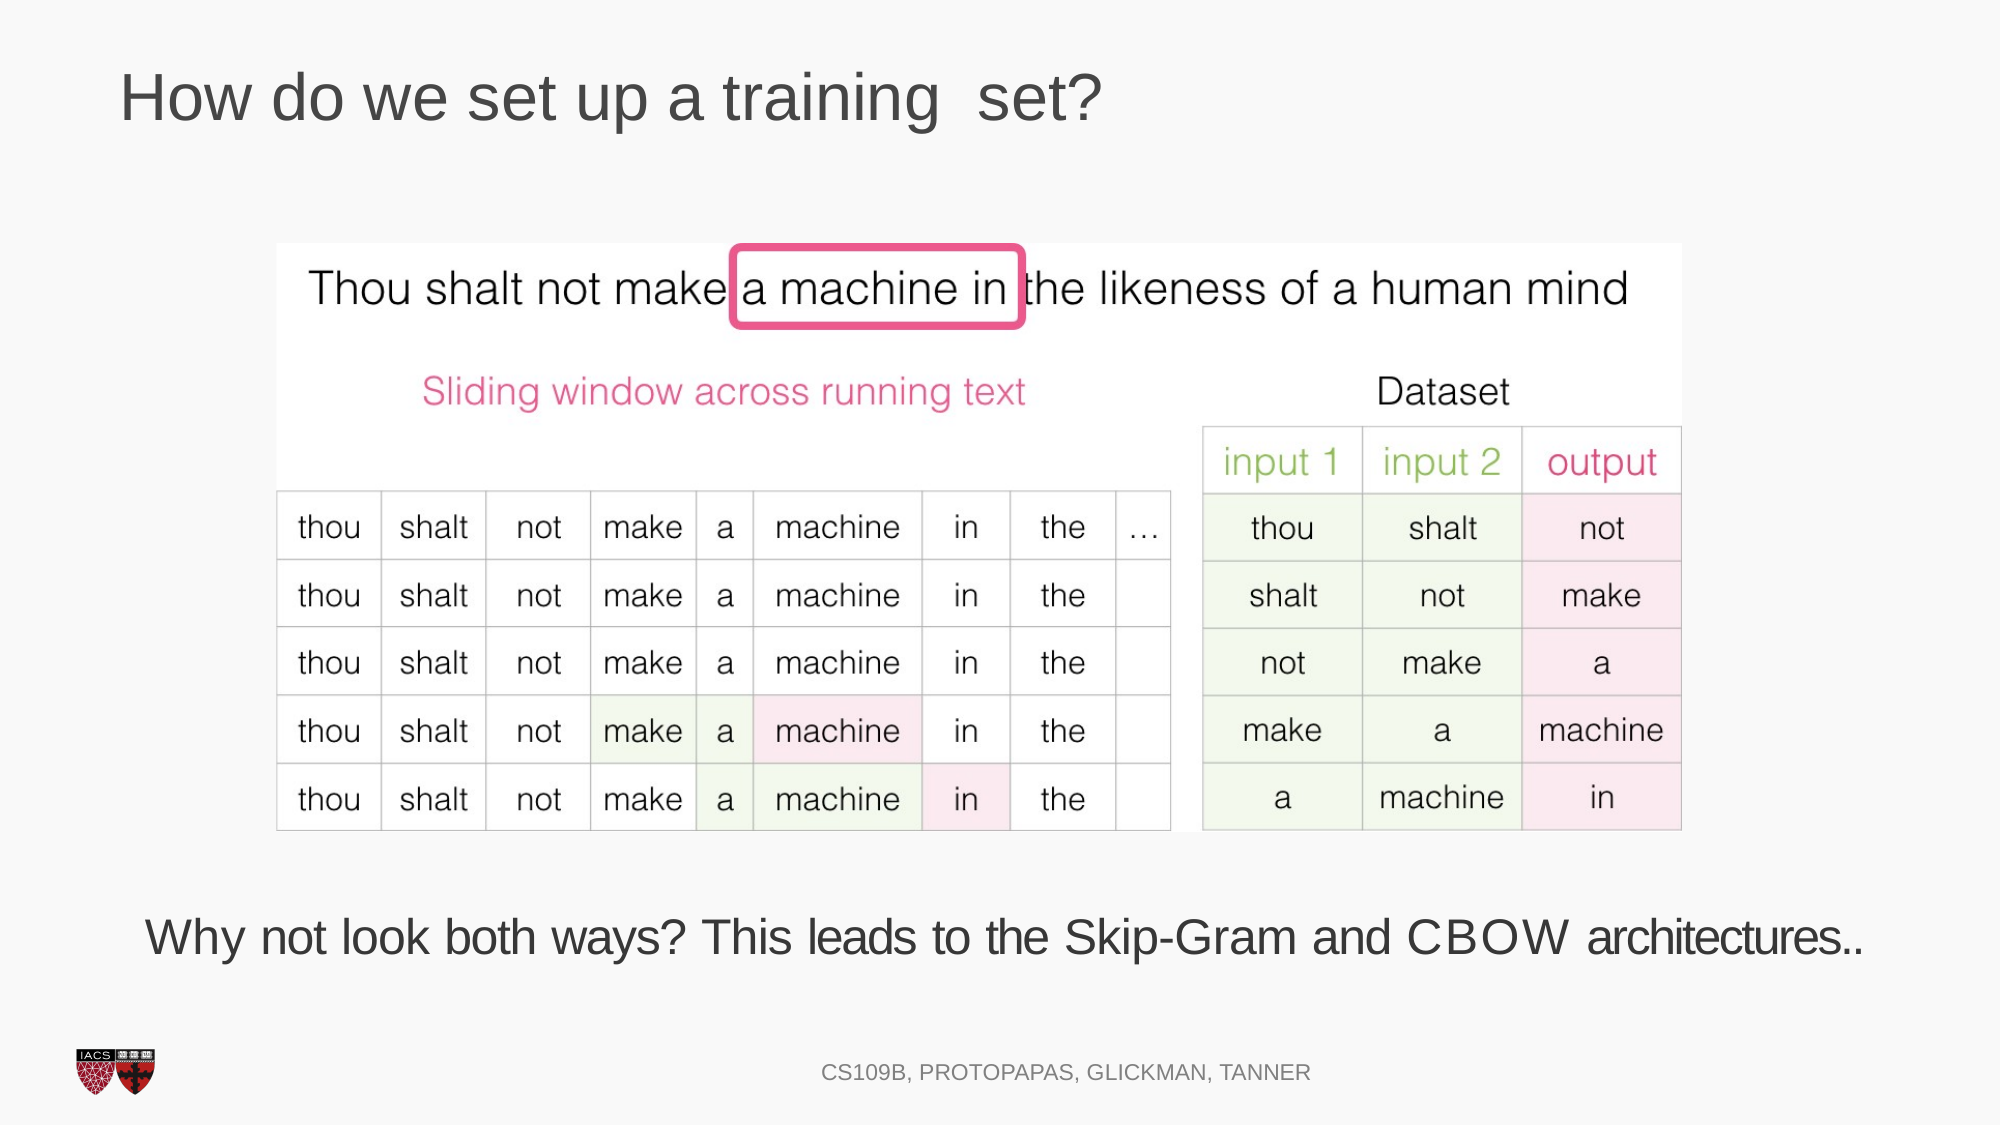

How do we set up a training  set?

Why not look both ways? This leads to the Skip-Gram and CBOW architectures..